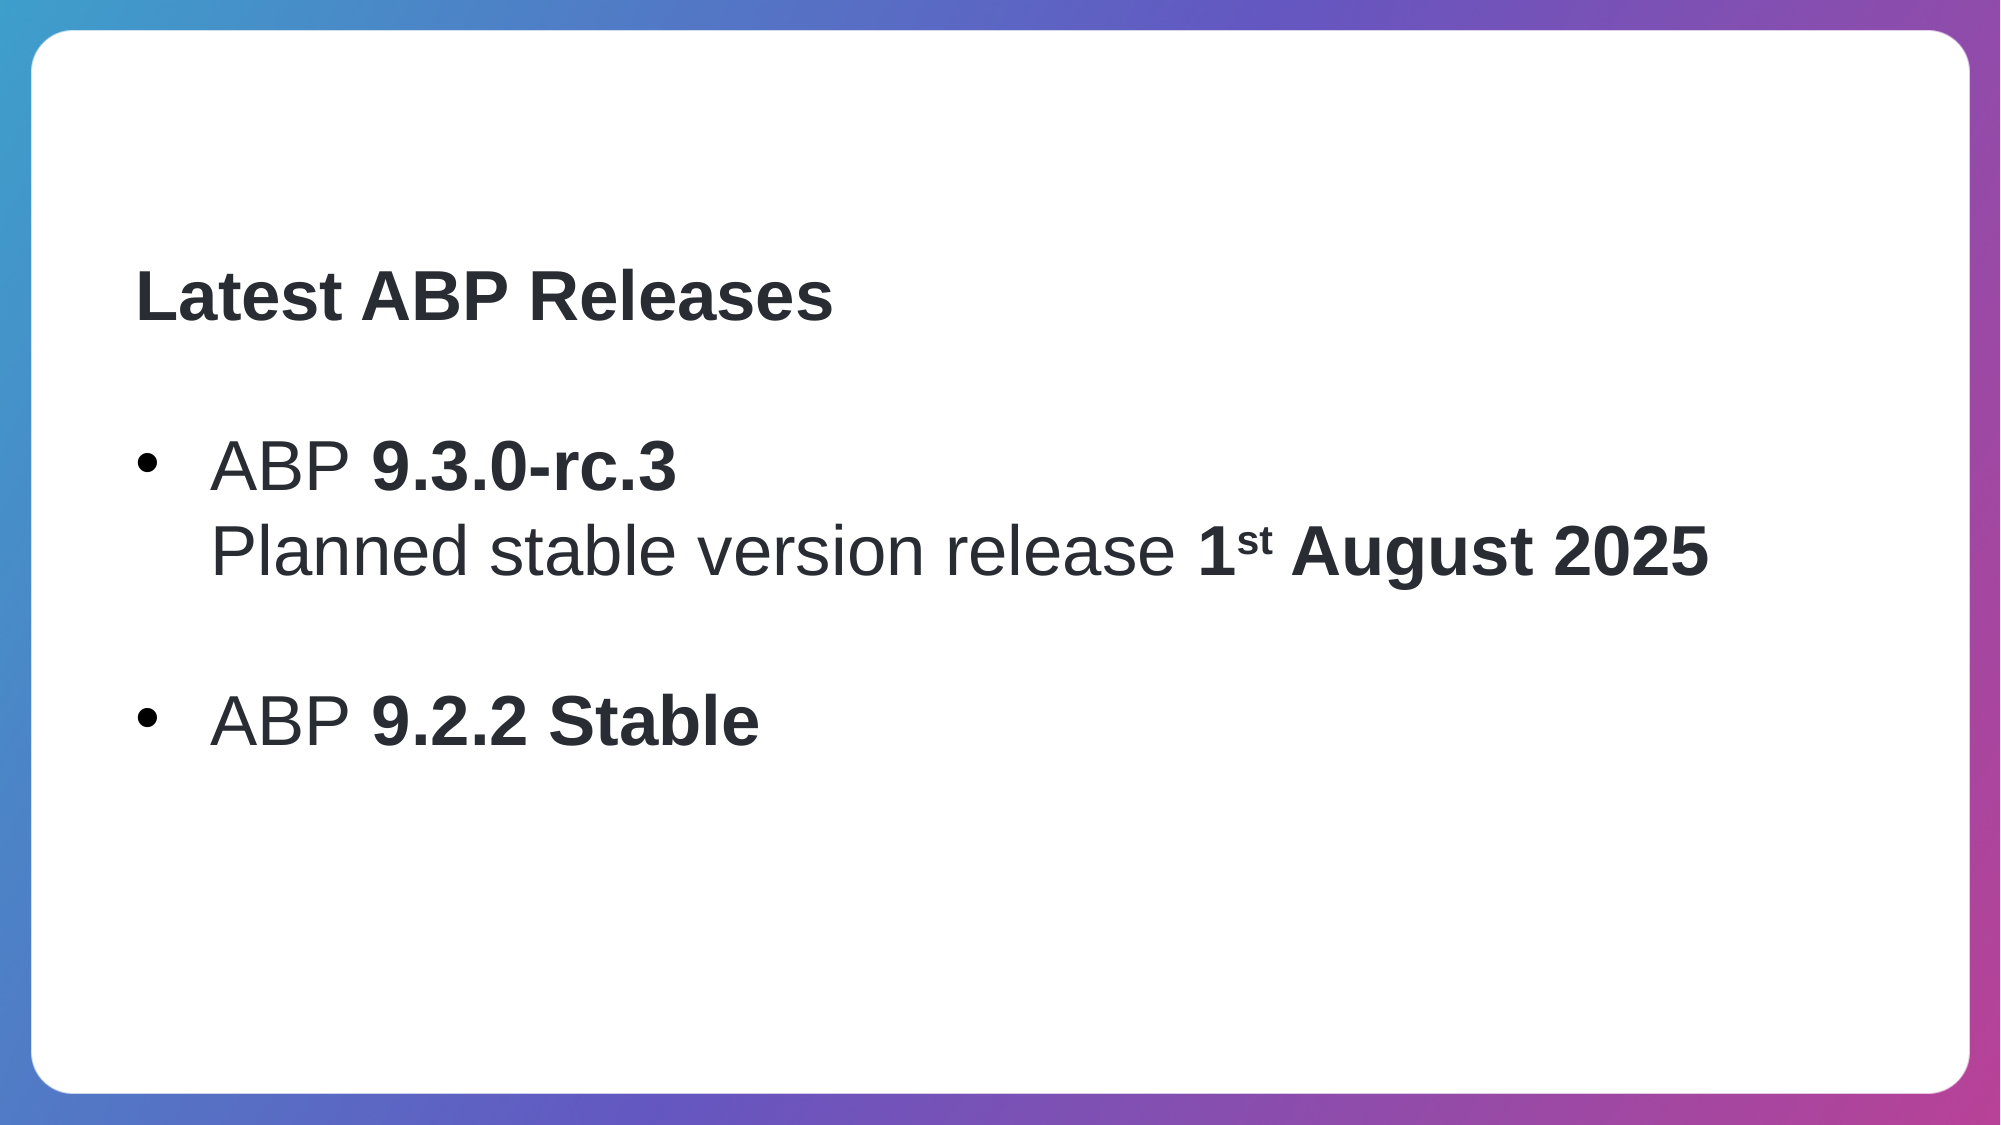

Latest ABP Releases

ABP 9.3.0-rc.3
Planned stable version release 1st August 2025
ABP 9.2.2 Stable